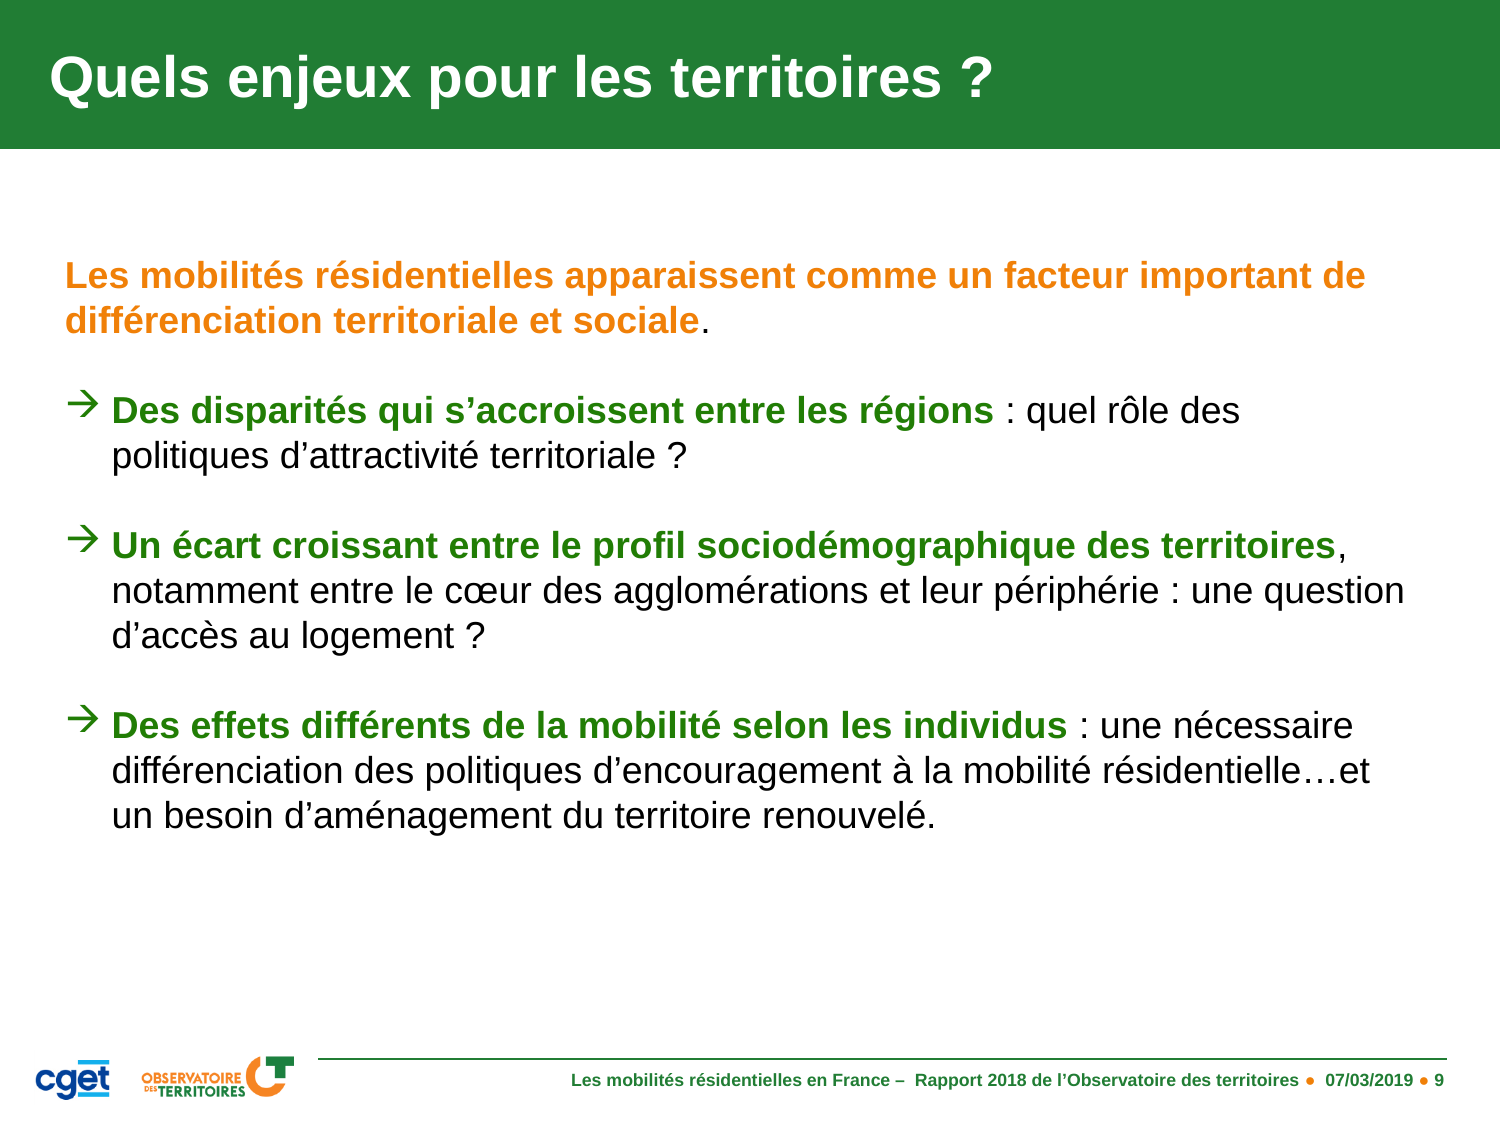

# Quels enjeux pour les territoires ?
Les mobilités résidentielles apparaissent comme un facteur important de différenciation territoriale et sociale.

Des disparités qui s’accroissent entre les régions : quel rôle des politiques d’attractivité territoriale ?

Un écart croissant entre le profil sociodémographique des territoires, notamment entre le cœur des agglomérations et leur périphérie : une question d’accès au logement ?

Des effets différents de la mobilité selon les individus : une nécessaire différenciation des politiques d’encouragement à la mobilité résidentielle…et un besoin d’aménagement du territoire renouvelé.

Les mobilités résidentielles en France –  Rapport 2018 de l’Observatoire des territoires ●  07/03/2019 ● 9